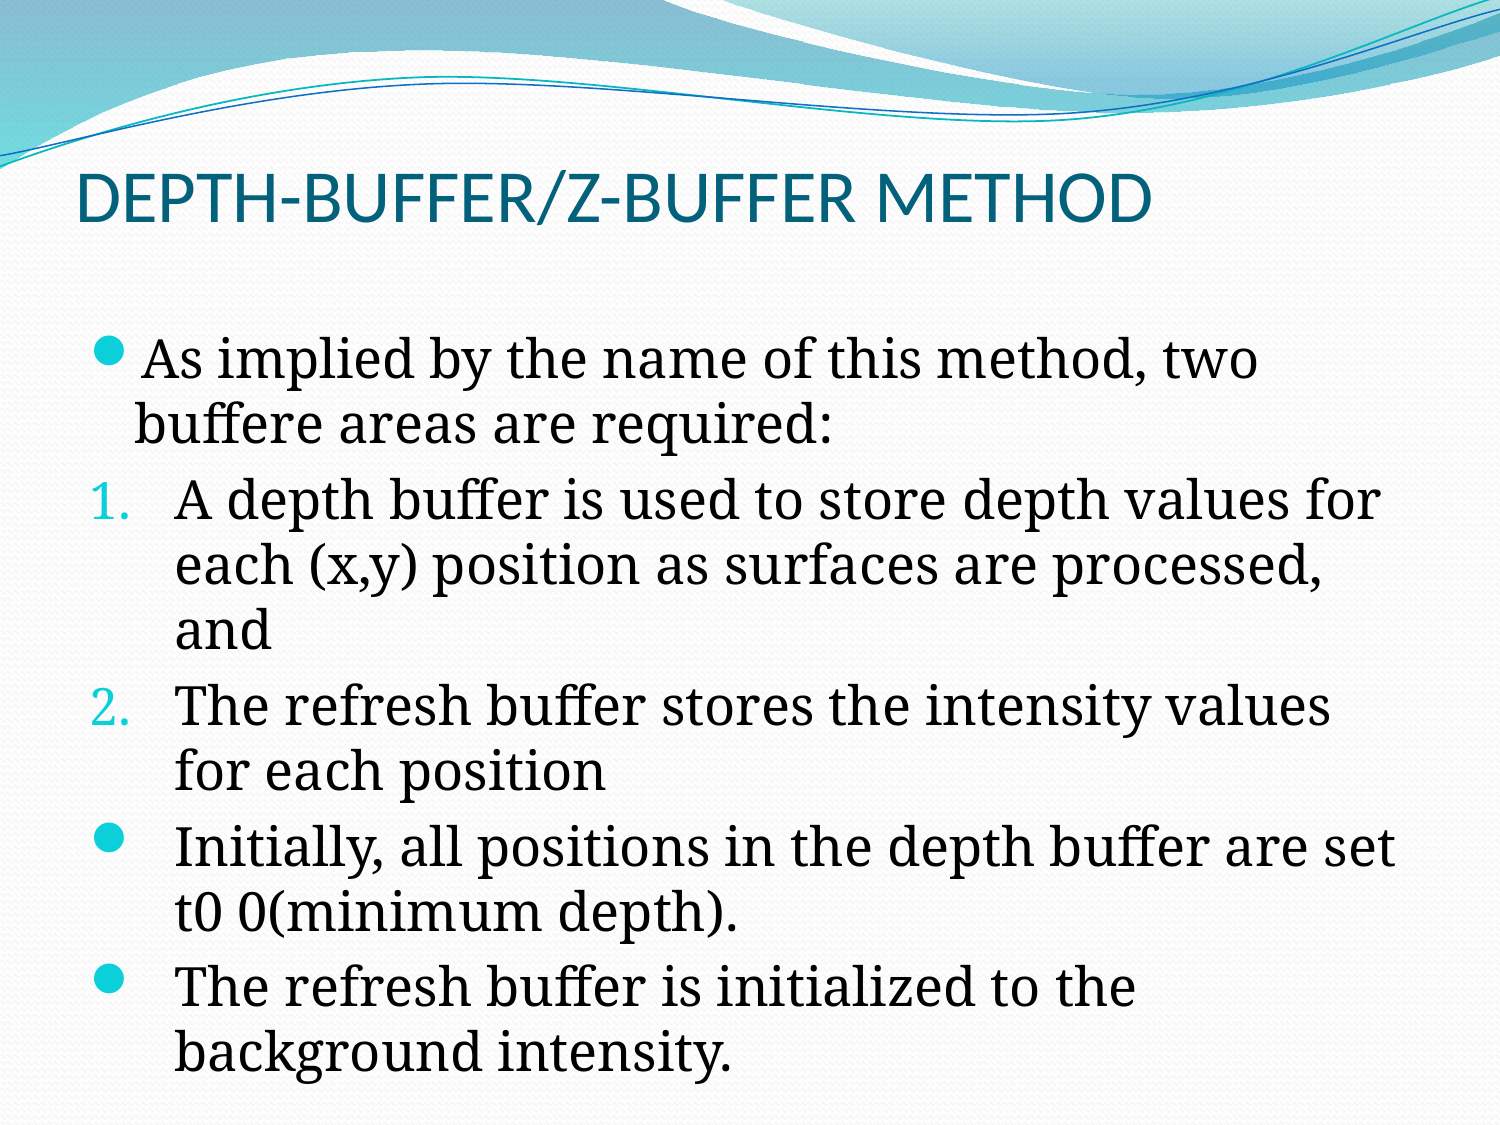

# DEPTH-BUFFER/Z-BUFFER METHOD
As implied by the name of this method, two buffere areas are required:
A depth buffer is used to store depth values for each (x,y) position as surfaces are processed, and
The refresh buffer stores the intensity values for each position
Initially, all positions in the depth buffer are set t0 0(minimum depth).
The refresh buffer is initialized to the background intensity.